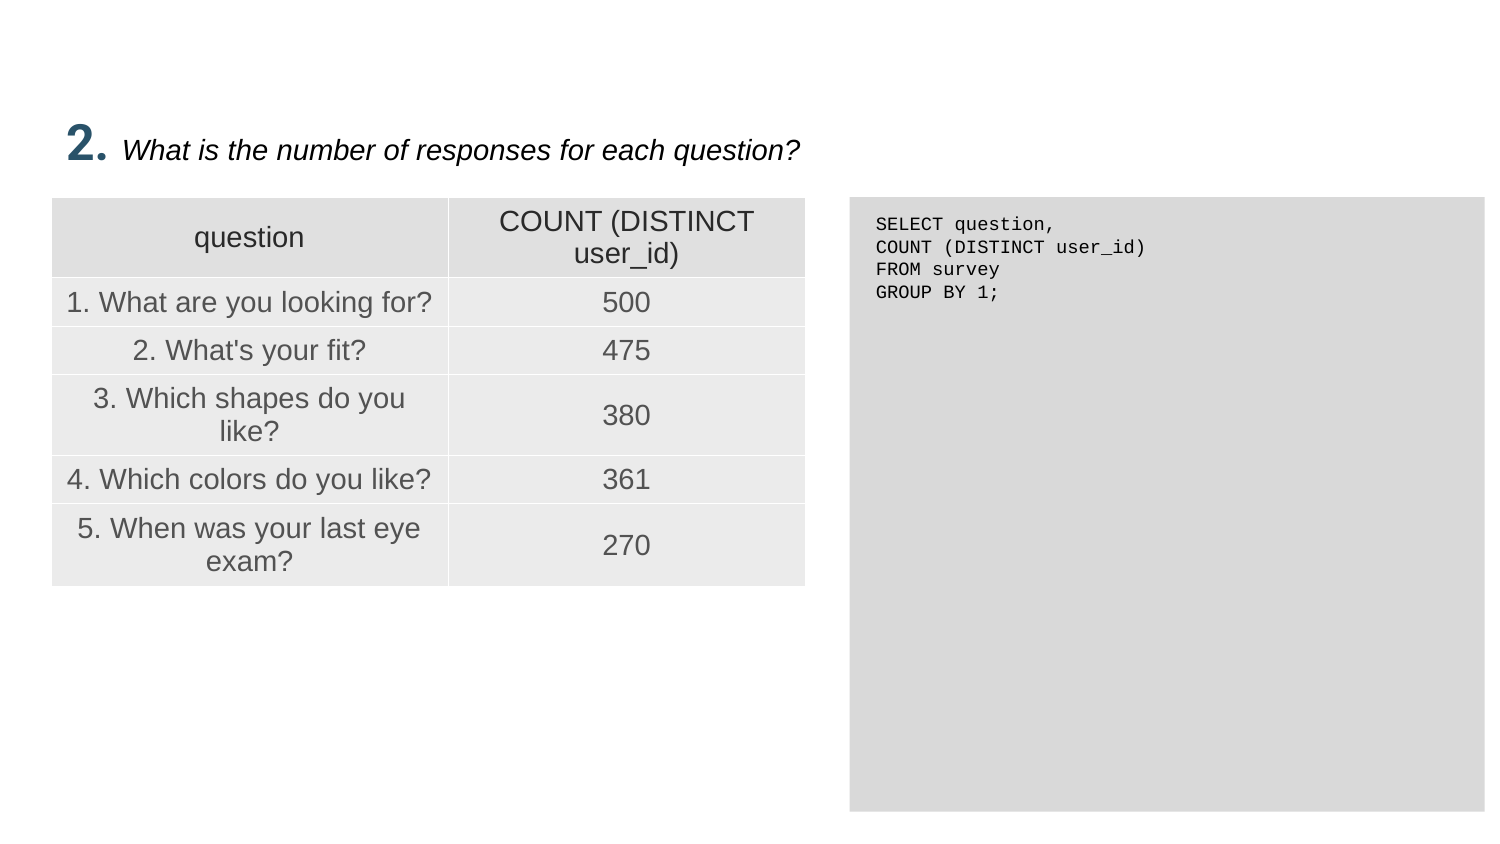

2. What is the number of responses for each question?
| question | COUNT (DISTINCT user\_id) |
| --- | --- |
| 1. What are you looking for? | 500 |
| 2. What's your fit? | 475 |
| 3. Which shapes do you like? | 380 |
| 4. Which colors do you like? | 361 |
| 5. When was your last eye exam? | 270 |
 SELECT question,
 COUNT (DISTINCT user_id)
 FROM survey
 GROUP BY 1;